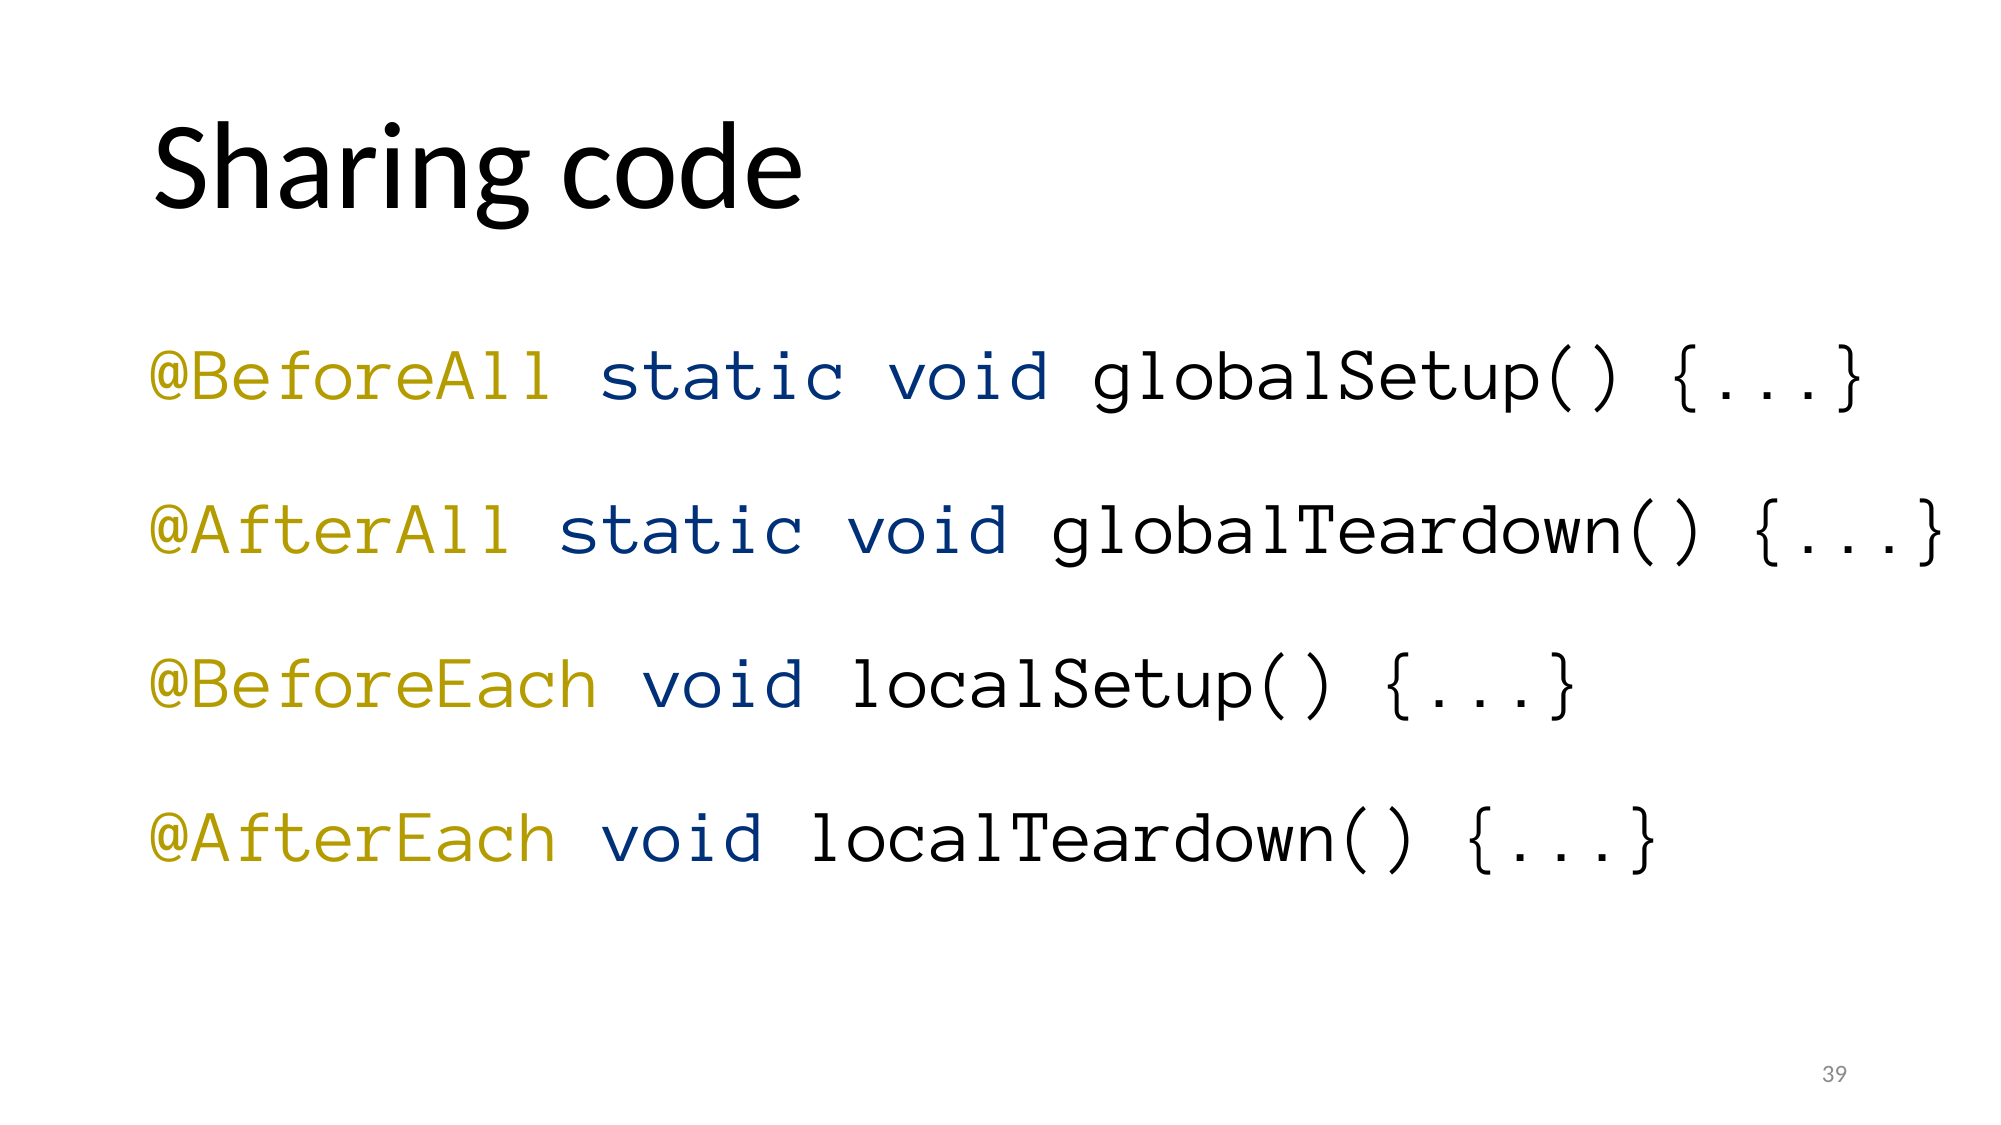

# Sharing code
@BeforeAll static void globalSetup() {...}
@AfterAll static void globalTeardown() {...}
@BeforeEach void localSetup() {...}
@AfterEach void localTeardown() {...}
39